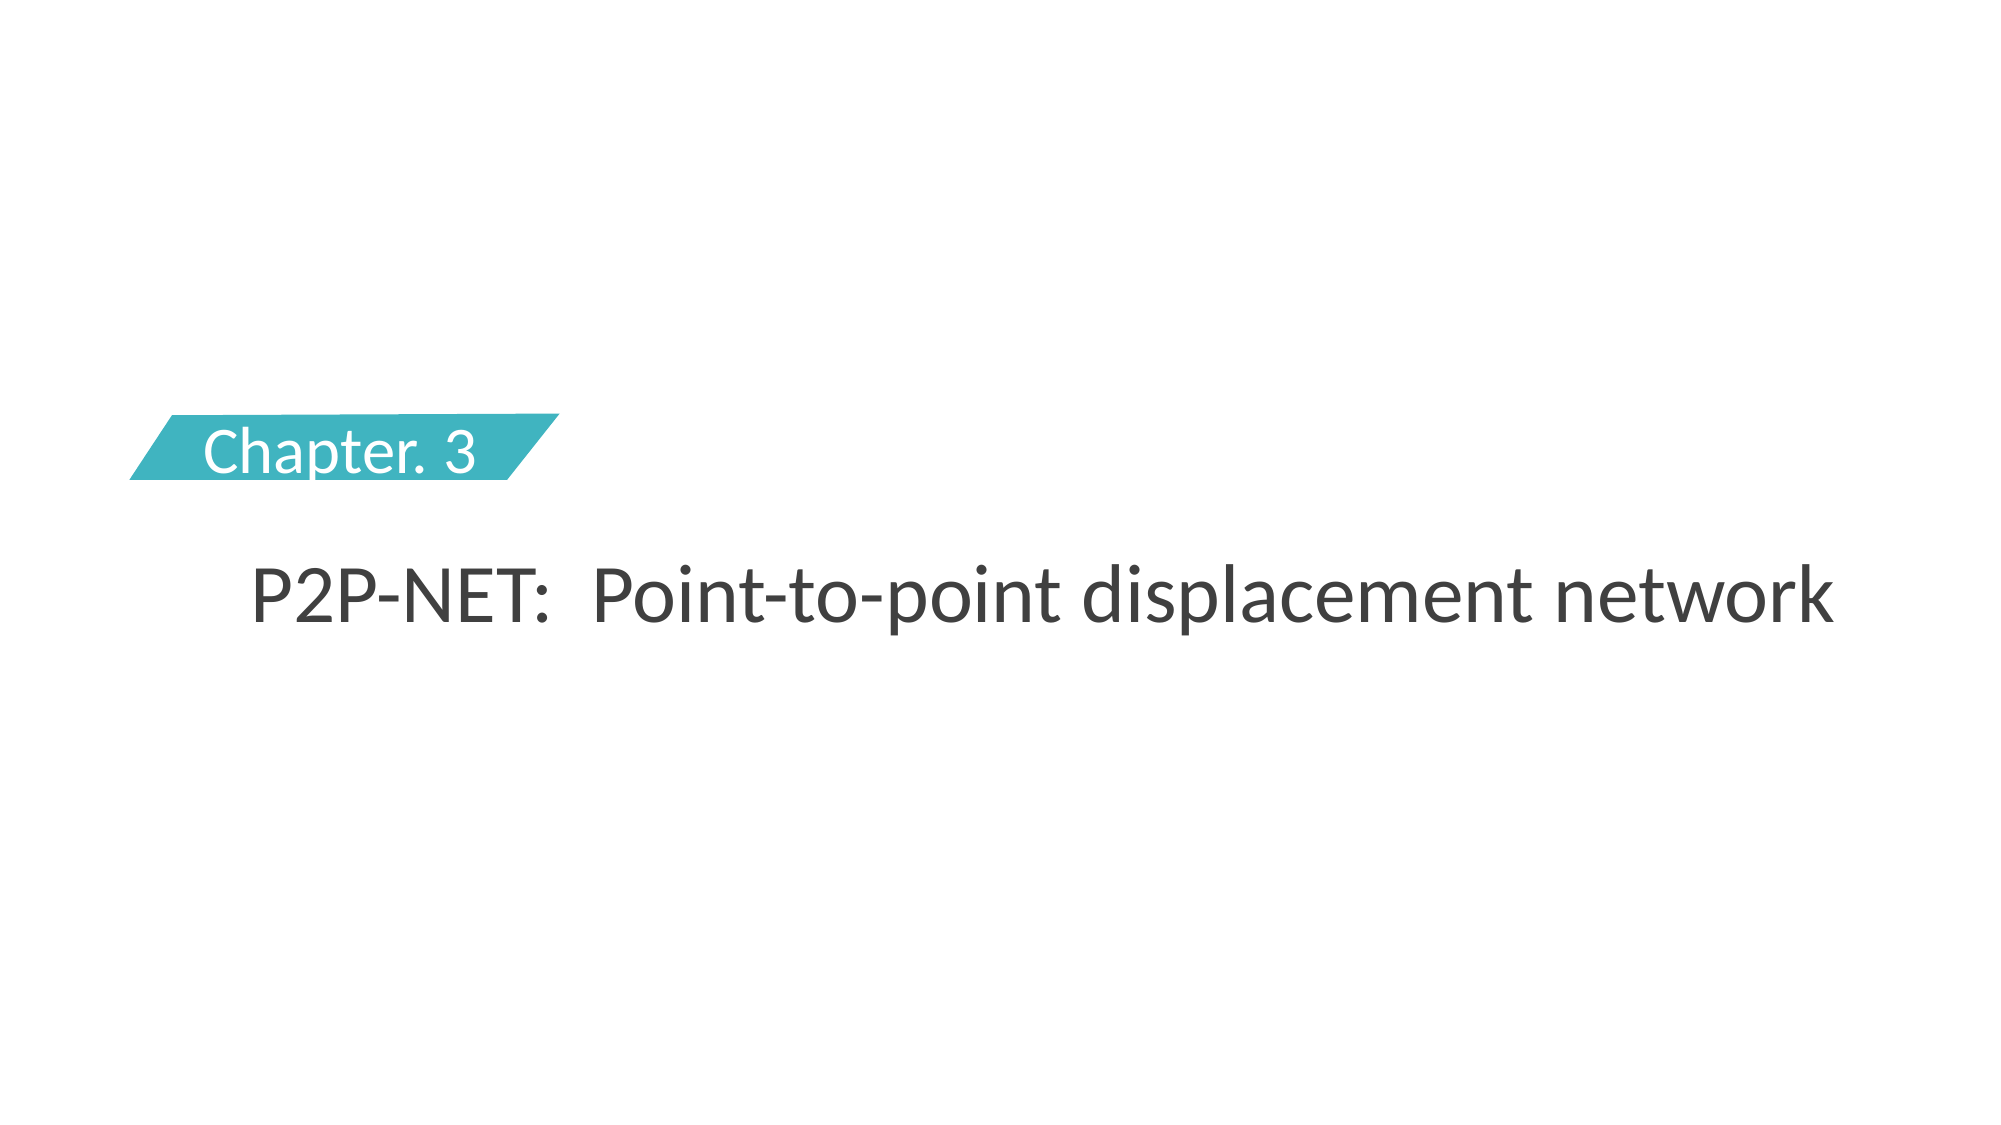

Chapter. 3

# P2P-NET:  Point-to-point displacement network

16